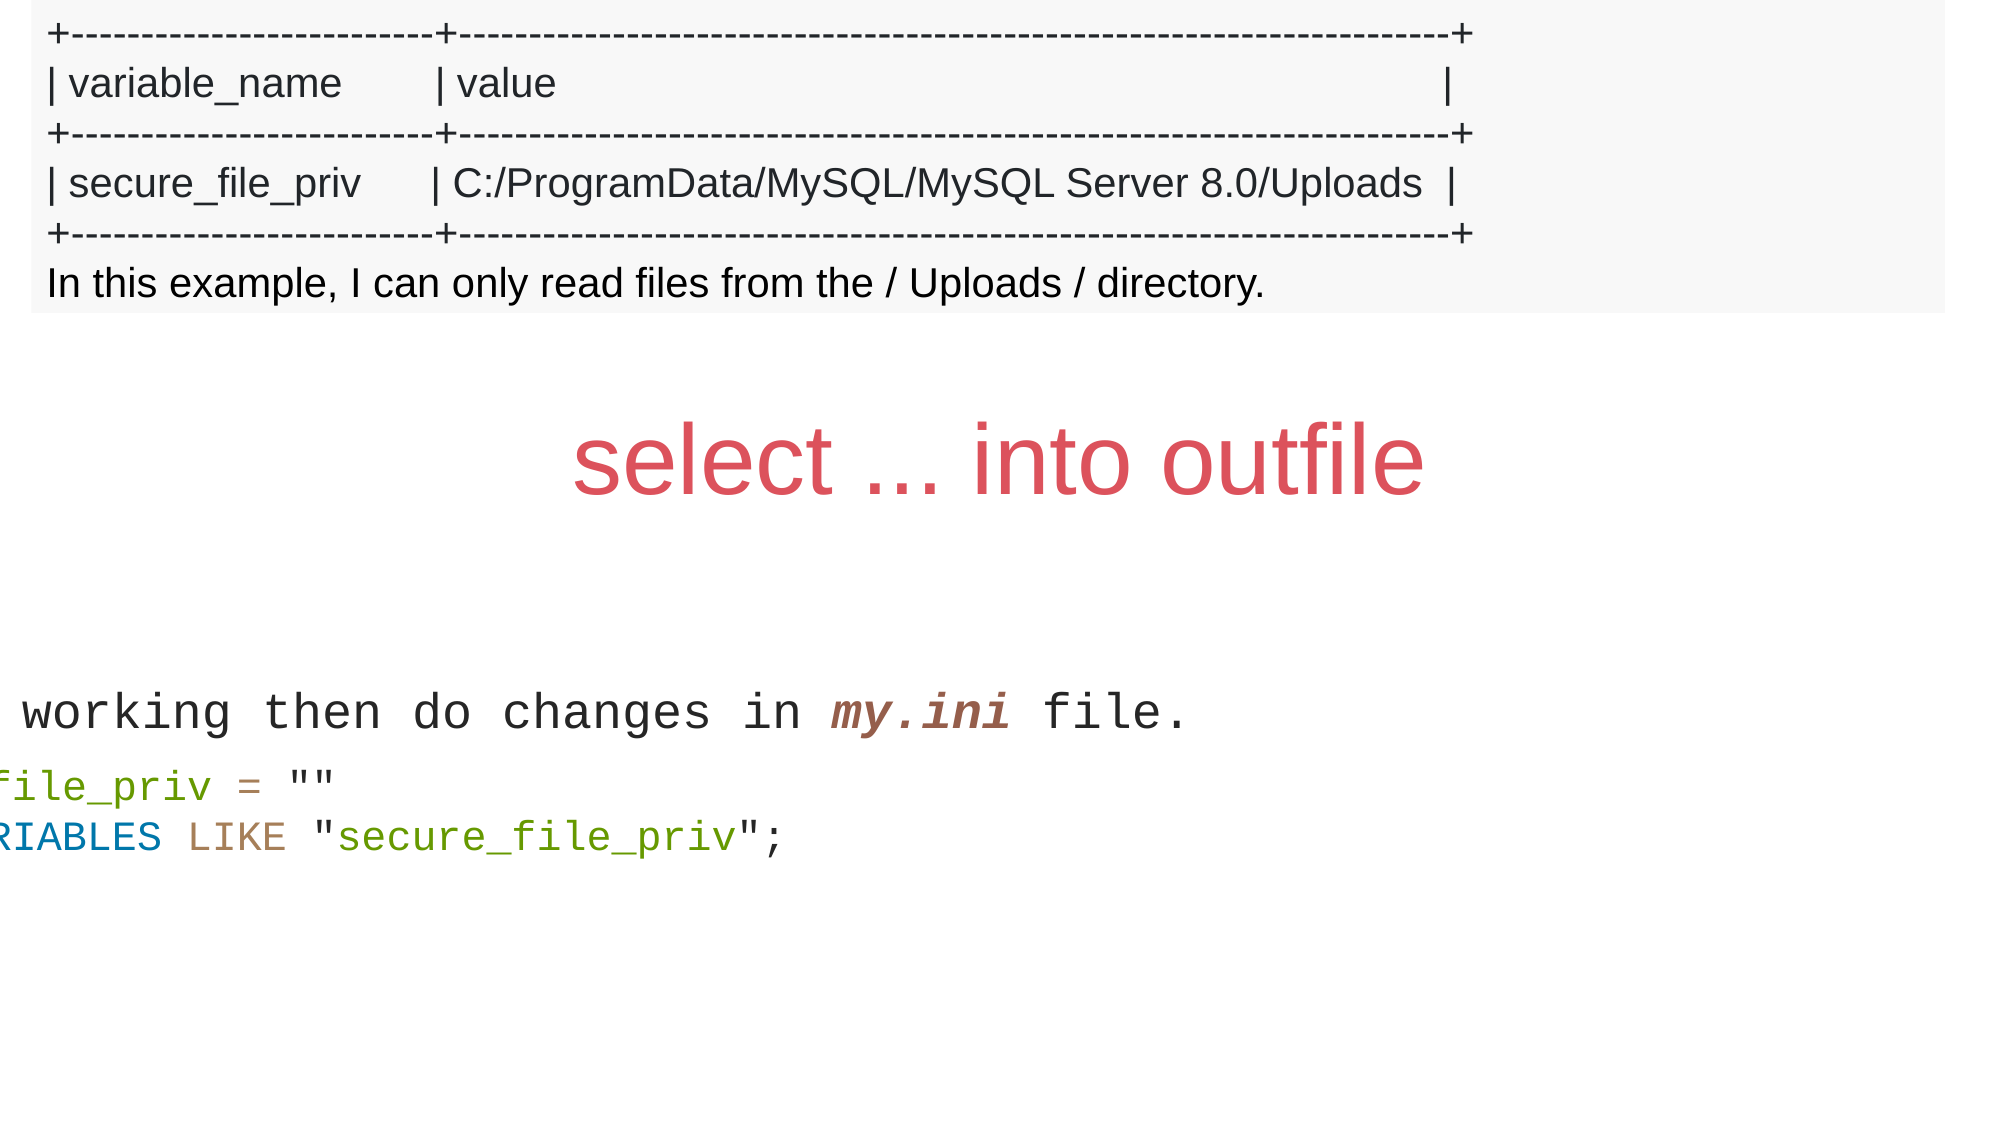

+--------------------------+-----------------------------------------------------------------------+
| variable_name        | value                                                                             |
+--------------------------+-----------------------------------------------------------------------+
| secure_file_priv      | C:/ProgramData/MySQL/MySQL Server 8.0/Uploads  |
+--------------------------+-----------------------------------------------------------------------+
In this example, I can only read files from the / Uploads / directory.
select ... into outfile
If not working then do changes in my.ini file.

secure_file_priv = ""
SHOW VARIABLES LIKE "secure_file_priv";